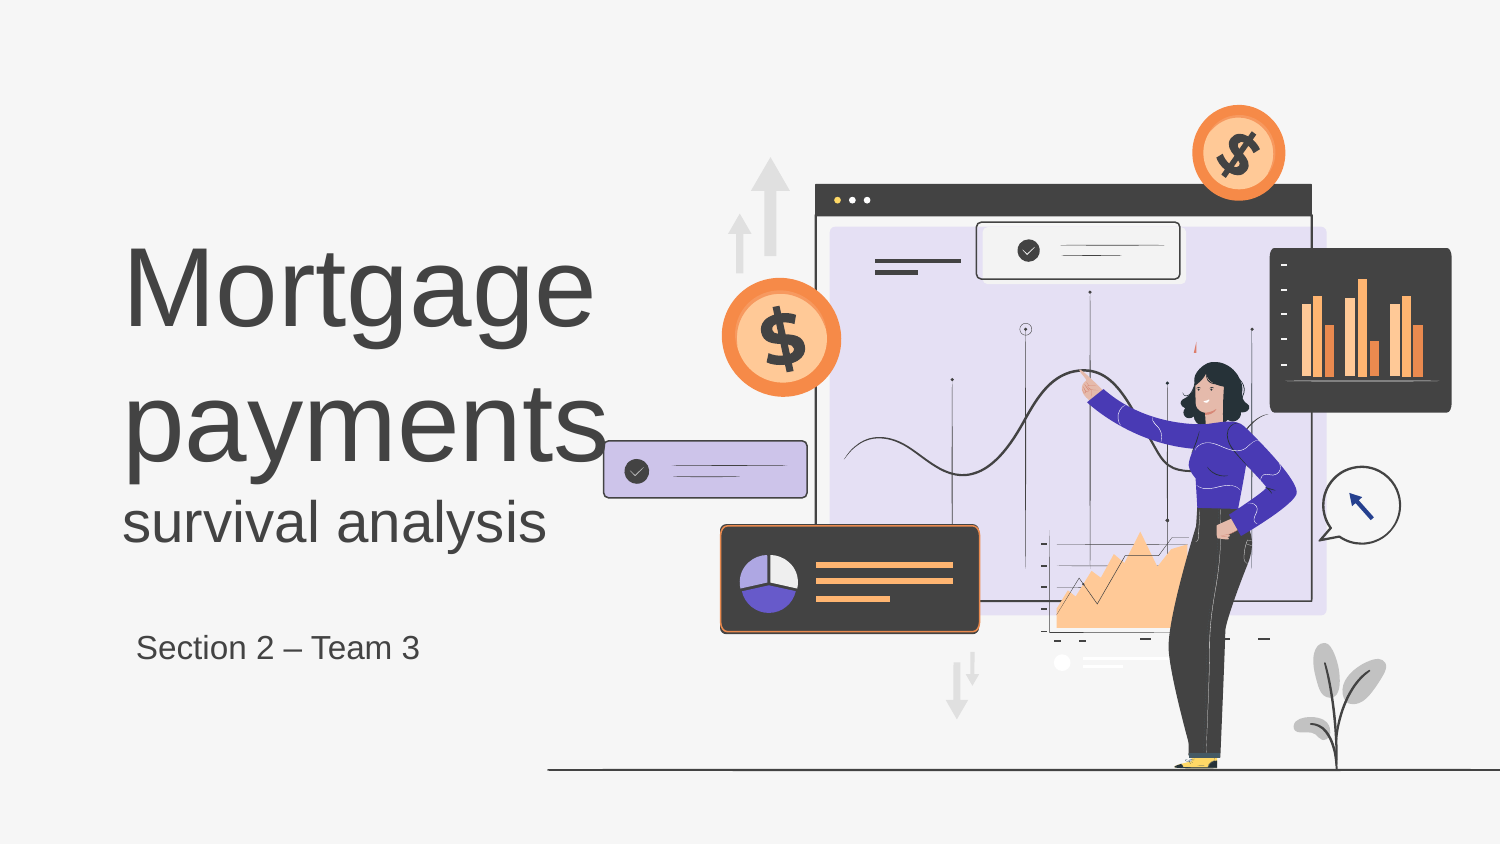

# Mortgage payments survival analysis

Section 2 – Team 3